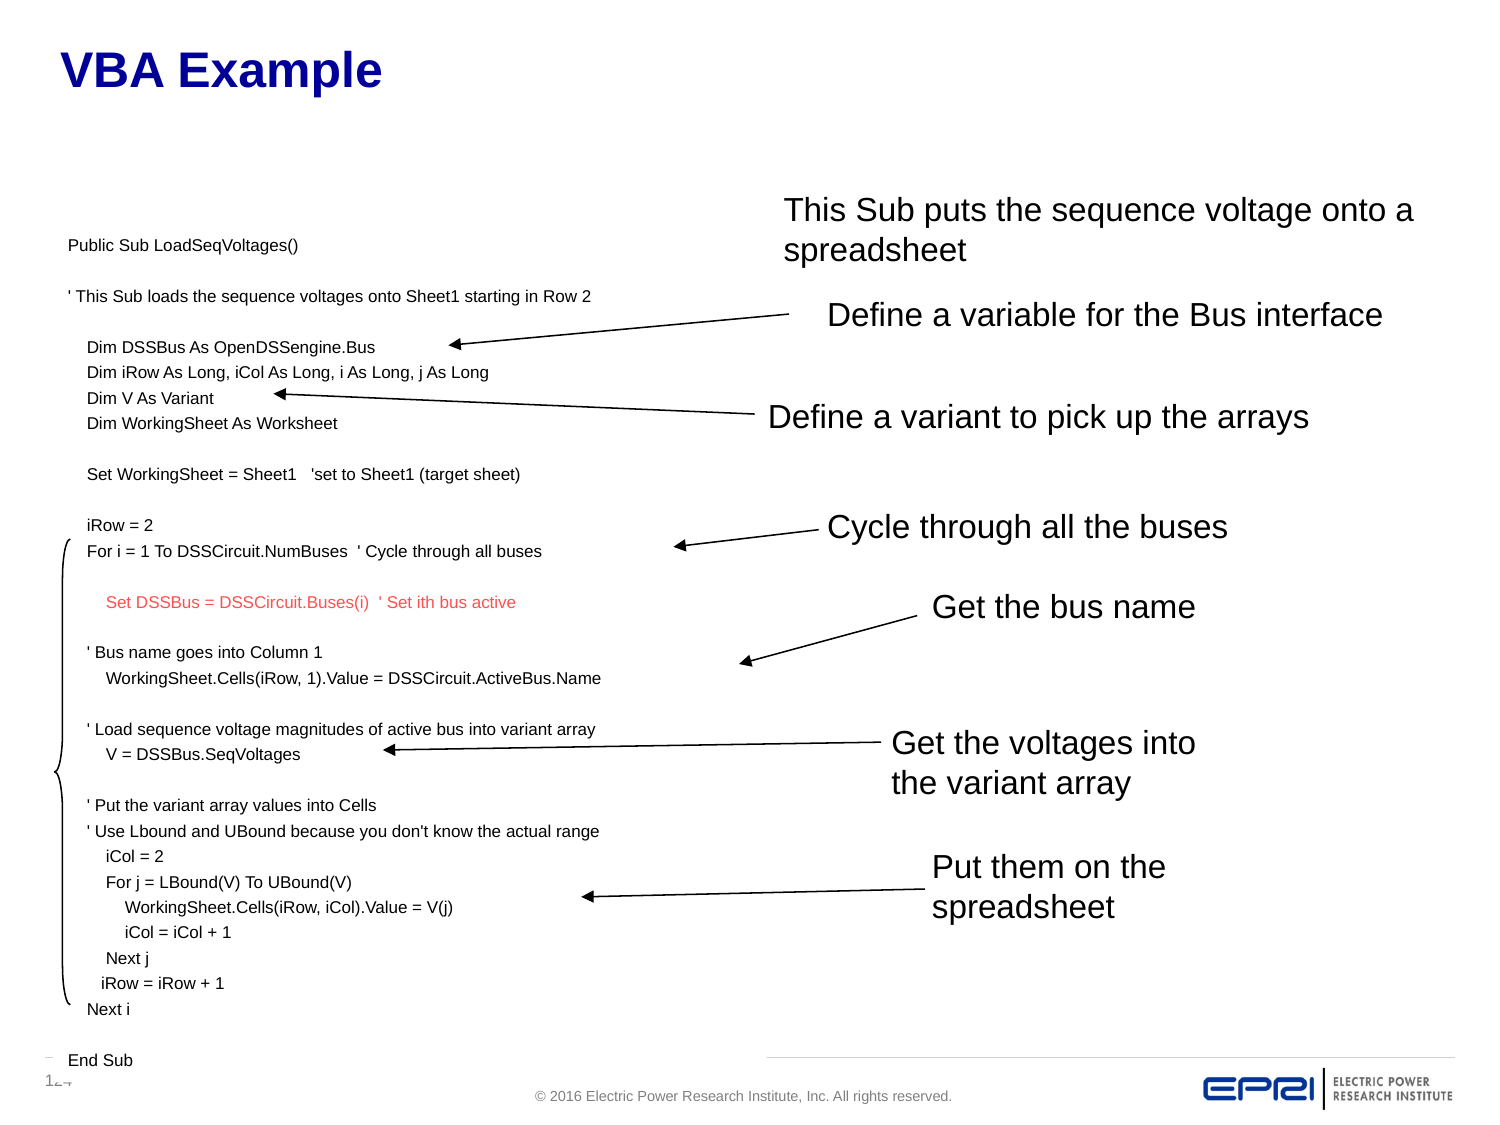

# VBA Example
This Sub puts the sequence voltage onto a spreadsheet

Public Sub LoadSeqVoltages()

' This Sub loads the sequence voltages onto Sheet1 starting in Row 2

    Dim DSSBus As OpenDSSengine.Bus
    Dim iRow As Long, iCol As Long, i As Long, j As Long
    Dim V As Variant
    Dim WorkingSheet As Worksheet

    Set WorkingSheet = Sheet1   'set to Sheet1 (target sheet)

    iRow = 2
    For i = 1 To DSSCircuit.NumBuses  ' Cycle through all buses

        Set DSSBus = DSSCircuit.Buses(i)  ' Set ith bus active

    ' Bus name goes into Column 1
        WorkingSheet.Cells(iRow, 1).Value = DSSCircuit.ActiveBus.Name

    ' Load sequence voltage magnitudes of active bus into variant array
        V = DSSBus.SeqVoltages

    ' Put the variant array values into Cells
    ' Use Lbound and UBound because you don't know the actual range
        iCol = 2
        For j = LBound(V) To UBound(V)
            WorkingSheet.Cells(iRow, iCol).Value = V(j)
            iCol = iCol + 1
        Next j
       iRow = iRow + 1
    Next i

End Sub

Define a variable for the Bus interface

Define a variant to pick up the arrays

Cycle through all the buses

Get the bus name

Get the voltages into the variant array

Put them on the spreadsheet